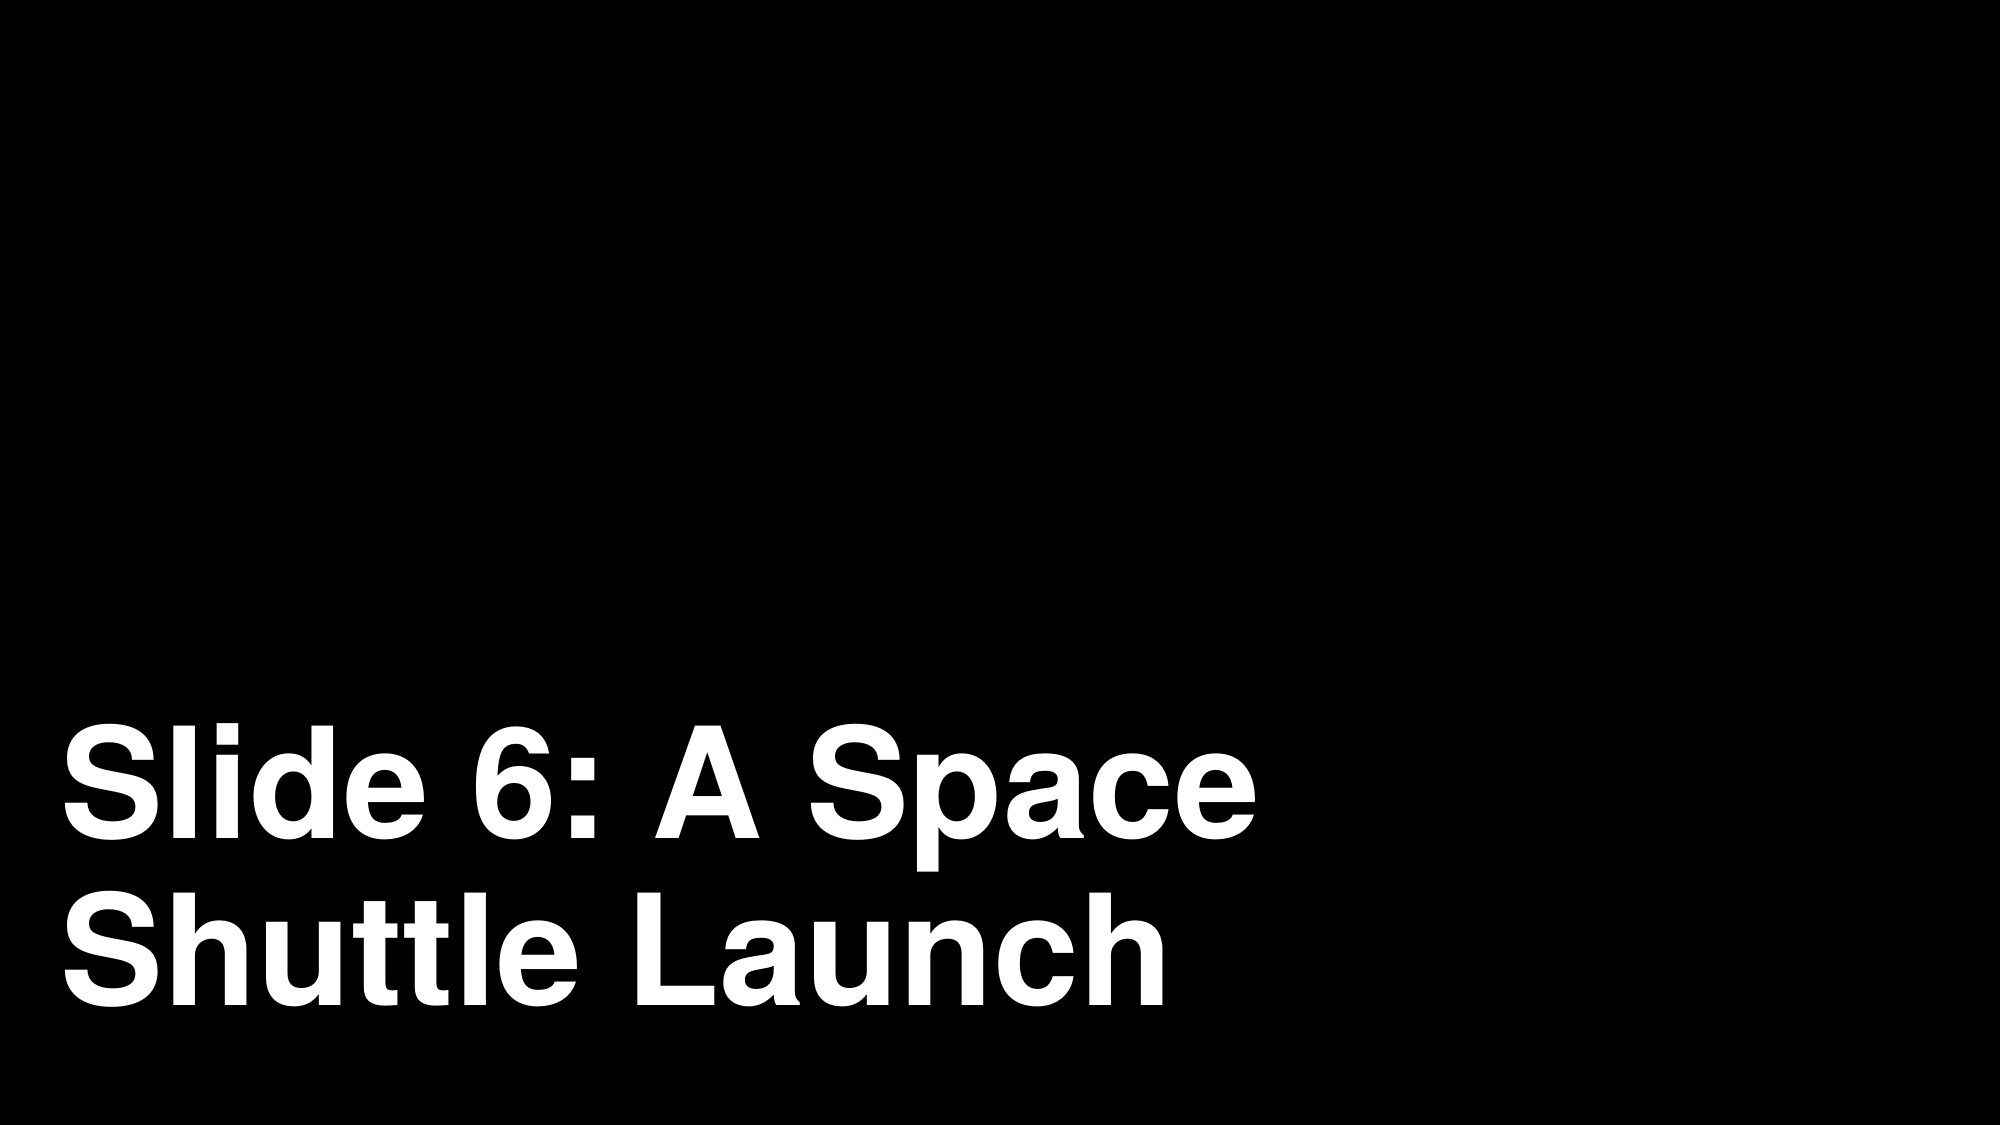

# Slide 6: A Space Shuttle Launch